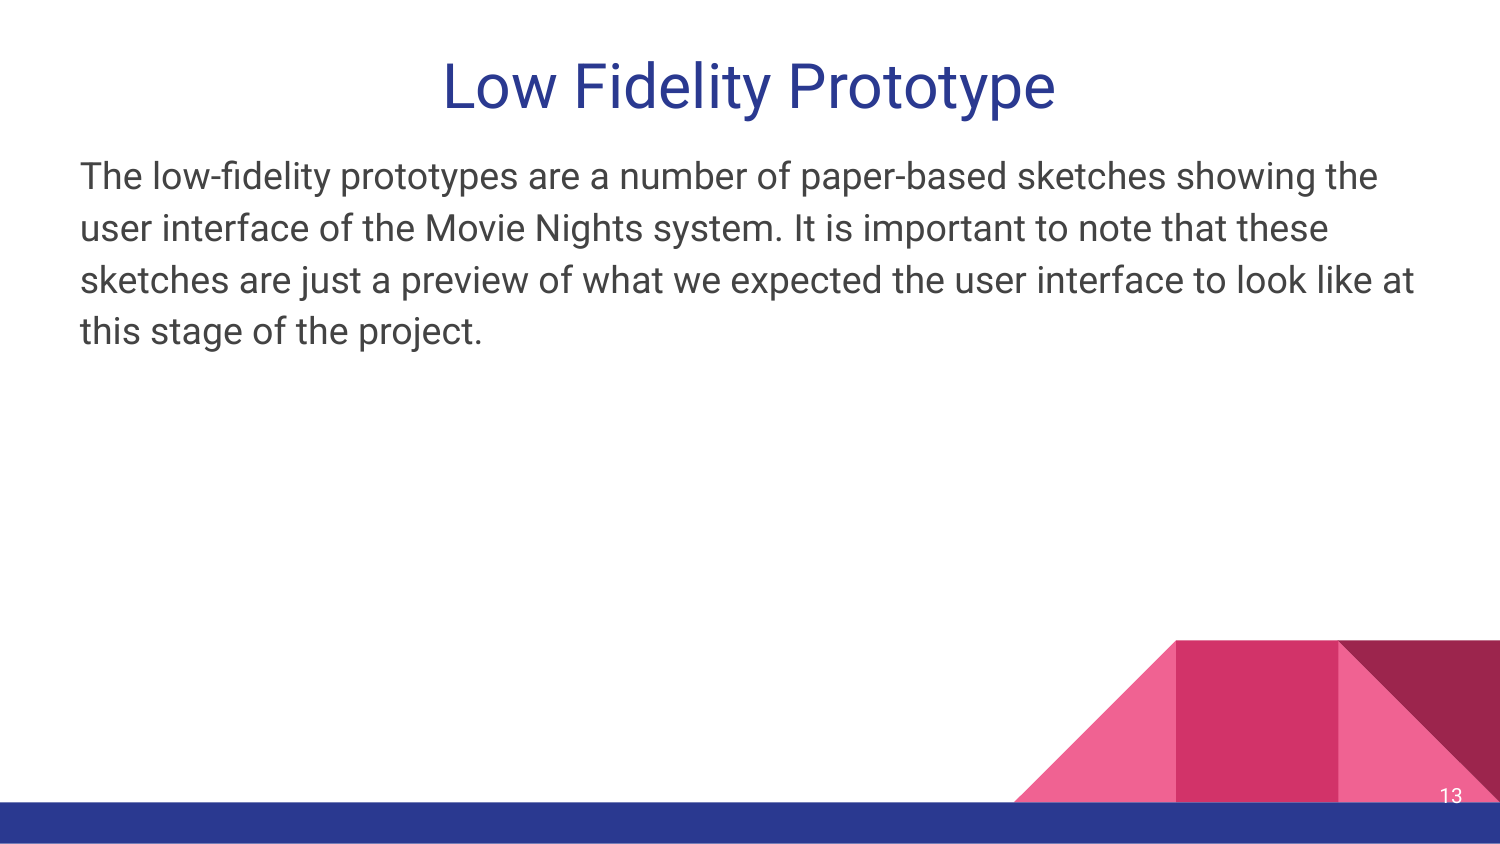

# Low Fidelity Prototype
The low-fidelity prototypes are a number of paper-based sketches showing the user interface of the Movie Nights system. It is important to note that these sketches are just a preview of what we expected the user interface to look like at this stage of the project.
13